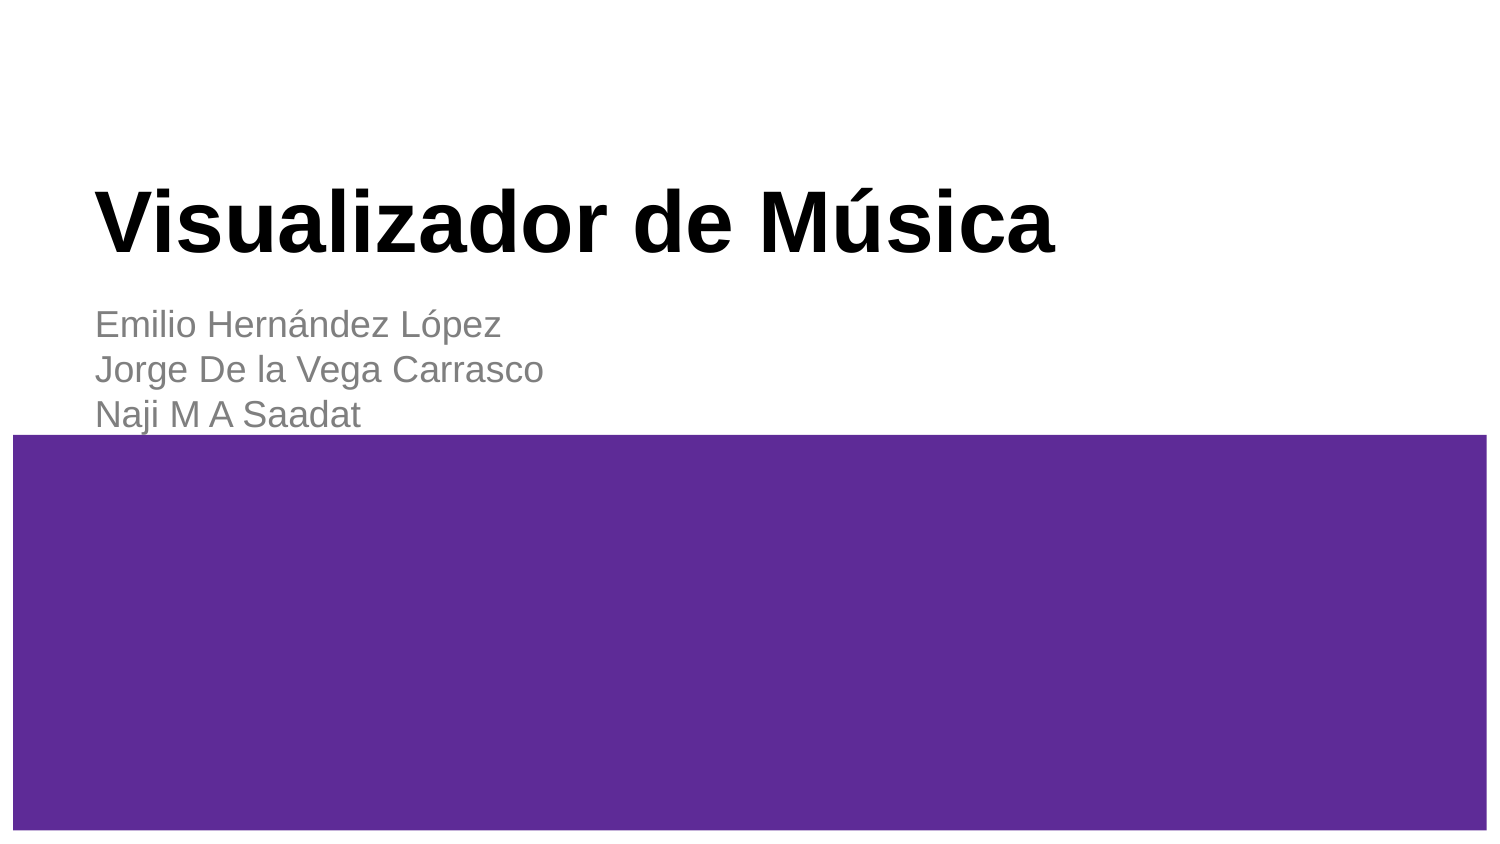

# Visualizador de Música
Emilio Hernández López
Jorge De la Vega Carrasco
Naji M A Saadat